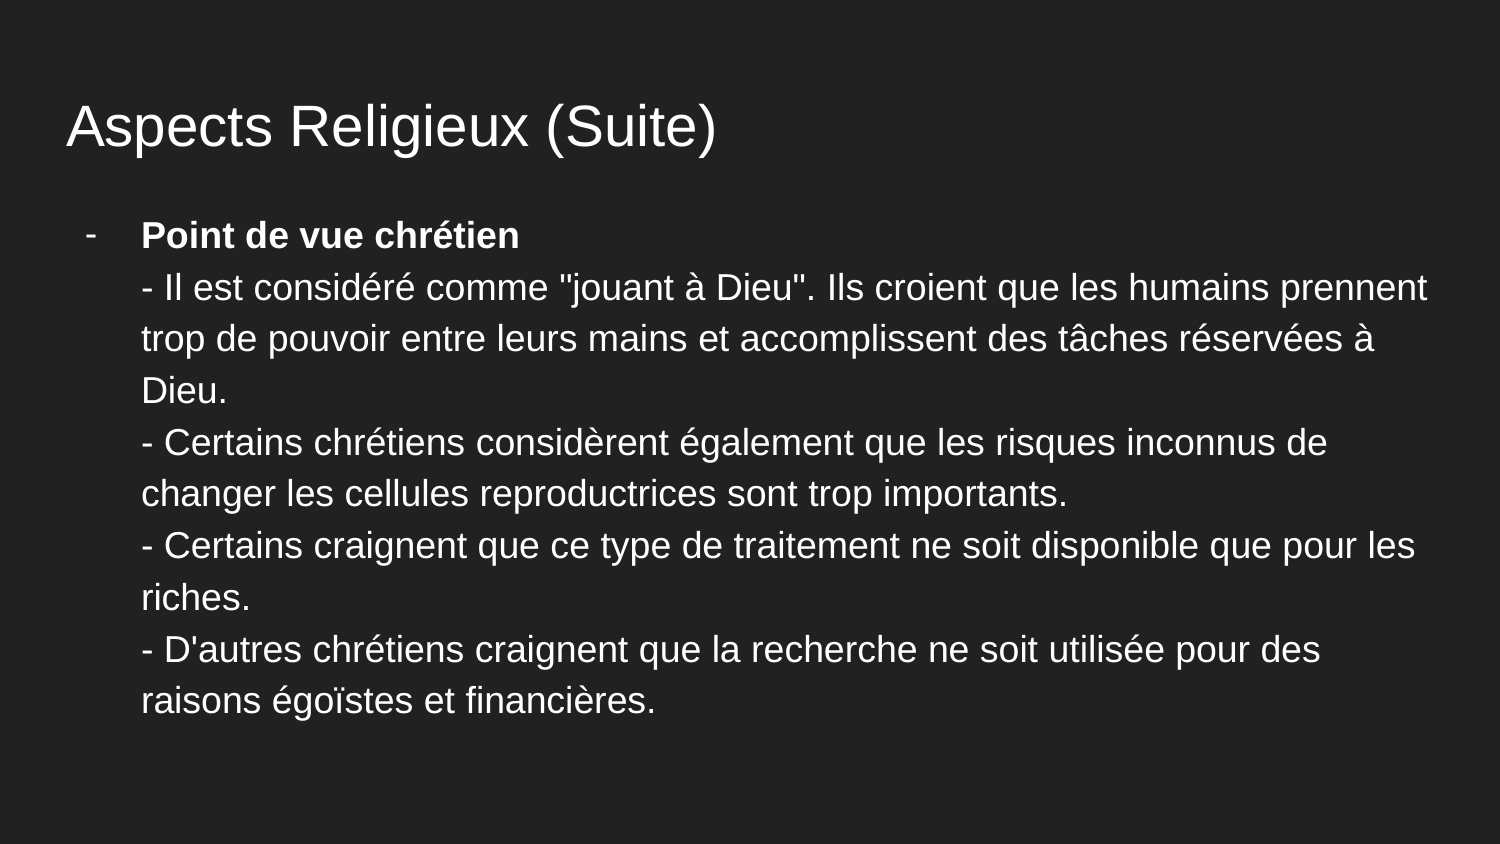

# Aspects Religieux (Suite)
Point de vue chrétien
- Il est considéré comme "jouant à Dieu". Ils croient que les humains prennent trop de pouvoir entre leurs mains et accomplissent des tâches réservées à Dieu.
- Certains chrétiens considèrent également que les risques inconnus de changer les cellules reproductrices sont trop importants.
- Certains craignent que ce type de traitement ne soit disponible que pour les riches.
- D'autres chrétiens craignent que la recherche ne soit utilisée pour des raisons égoïstes et financières.